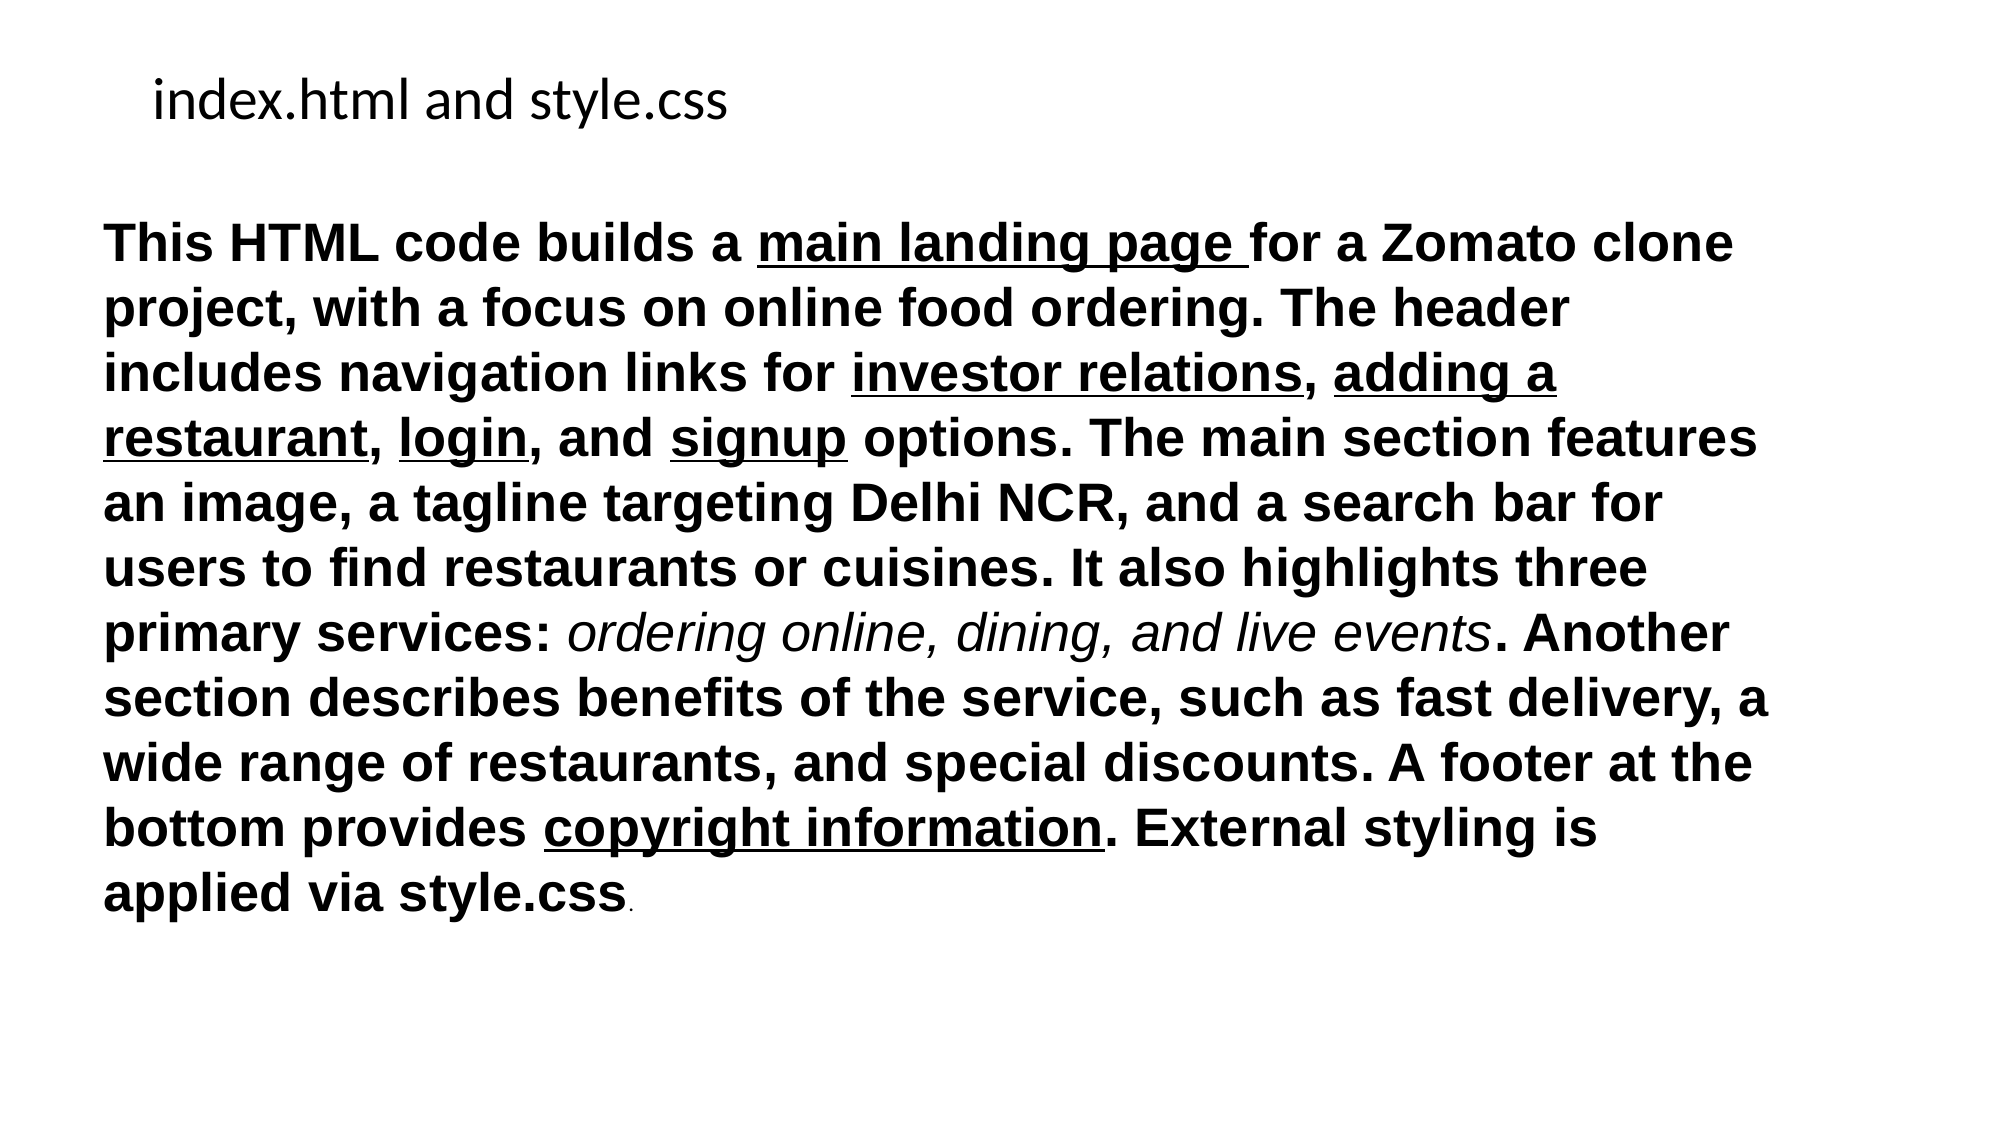

# index.html and style.css
This HTML code builds a main landing page for a Zomato clone project, with a focus on online food ordering. The header includes navigation links for investor relations, adding a restaurant, login, and signup options. The main section features an image, a tagline targeting Delhi NCR, and a search bar for users to find restaurants or cuisines. It also highlights three primary services: ordering online, dining, and live events. Another section describes benefits of the service, such as fast delivery, a wide range of restaurants, and special discounts. A footer at the bottom provides copyright information. External styling is applied via style.css.